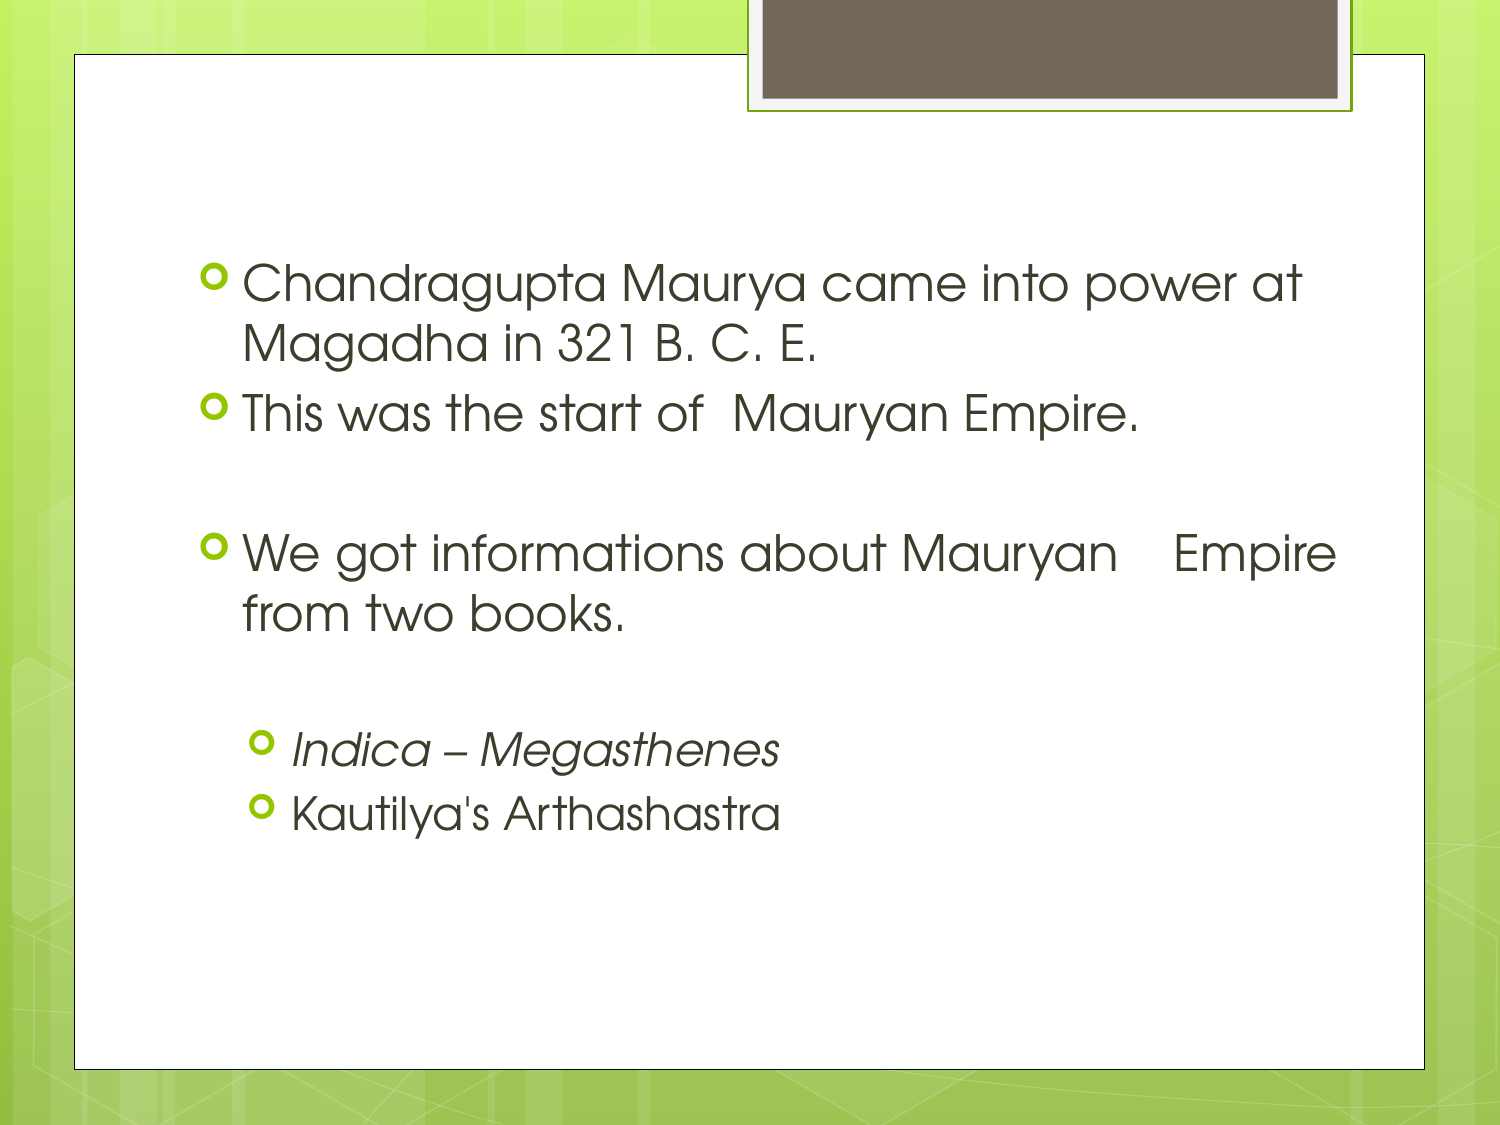

#
Chandragupta Maurya came into power at Magadha in 321 B. C. E.
This was the start of  Mauryan Empire.

We got informations about Mauryan    Empire from two books.

Indica – Megasthenes
Kautilya's Arthashastra